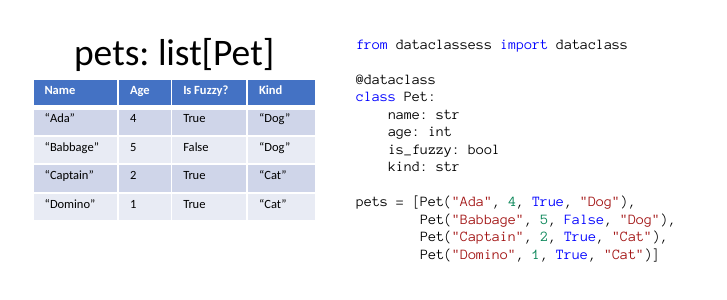

pets: list[Pet]
from dataclassess import dataclass
@dataclass
class Pet:
    name: str
    age: int
    is_fuzzy: bool
    kind: str
pets = [Pet("Ada", 4, True, "Dog"),
        Pet("Babbage", 5, False, "Dog"),
        Pet("Captain", 2, True, "Cat"),
        Pet("Domino", 1, True, "Cat")]
| Name | Age | Is Fuzzy? | Kind |
| --- | --- | --- | --- |
| “Ada” | 4 | True | “Dog” |
| “Babbage” | 5 | False | “Dog” |
| “Captain” | 2 | True | “Cat” |
| “Domino” | 1 | True | “Cat” |